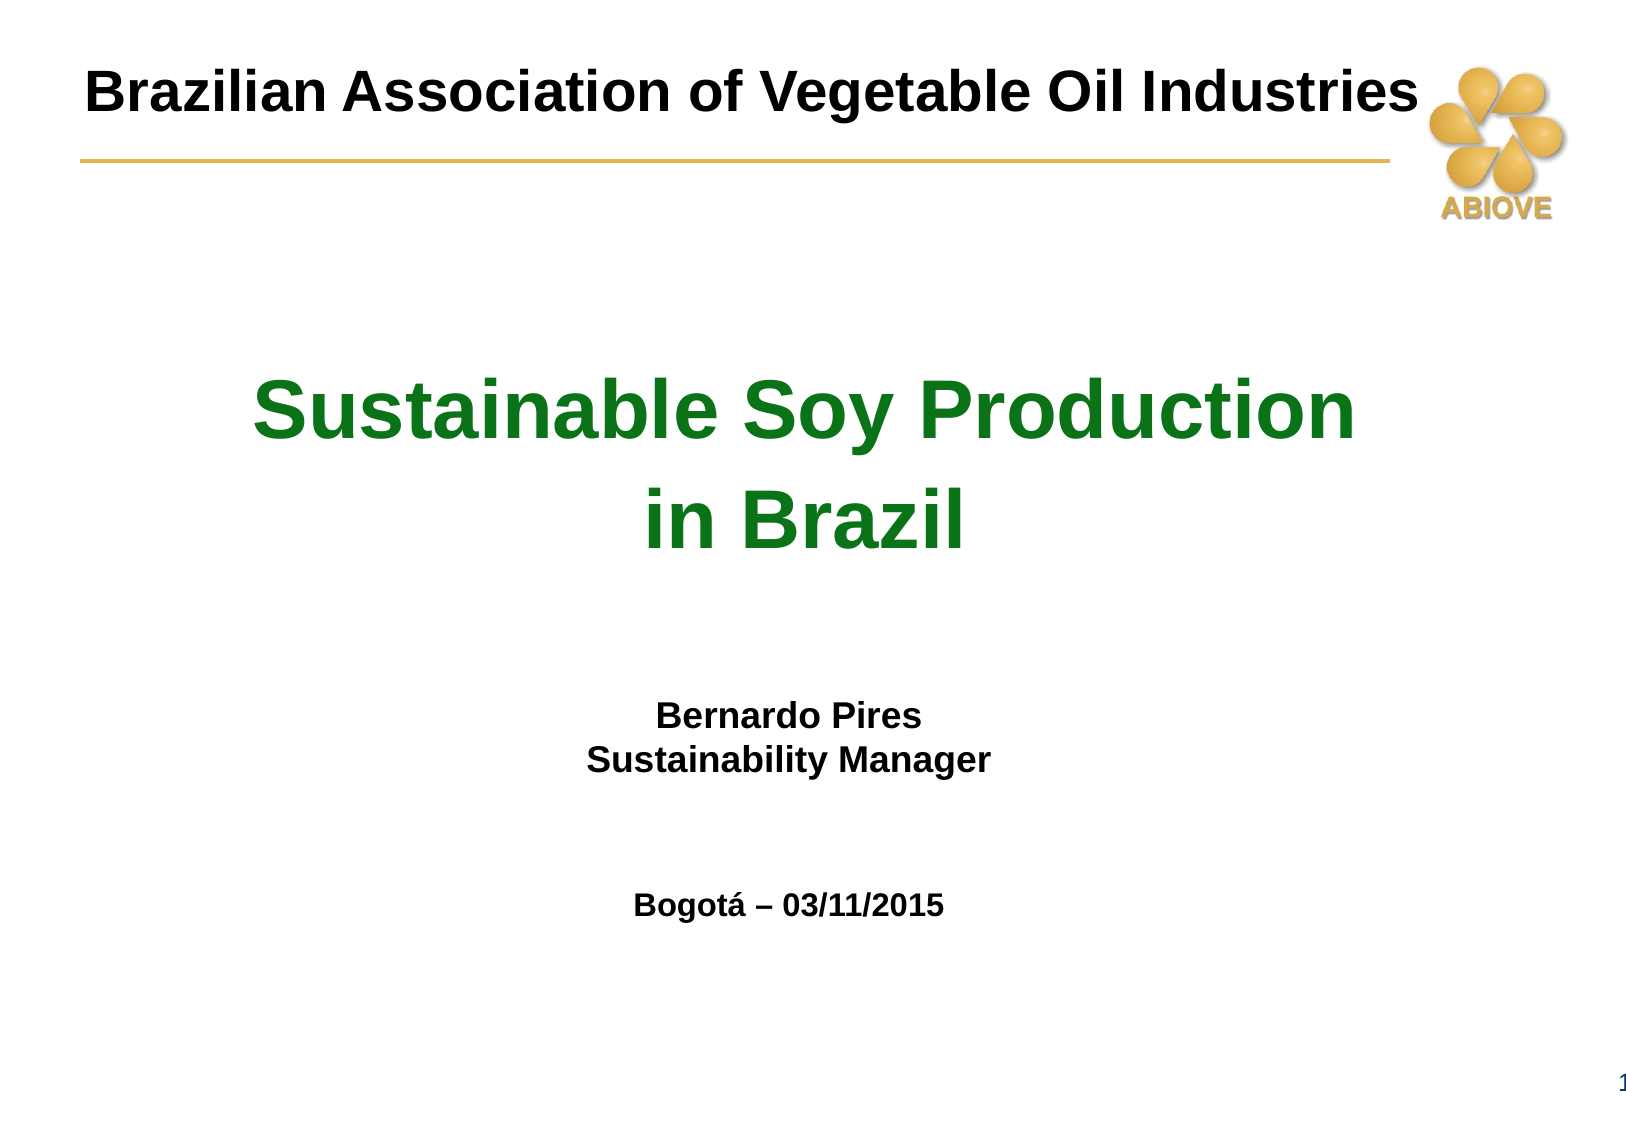

Brazilian Association of Vegetable Oil Industries
Sustainable Soy Production in Brazil

Bernardo Pires
Sustainability Manager

Bogotá – 03/11/2015